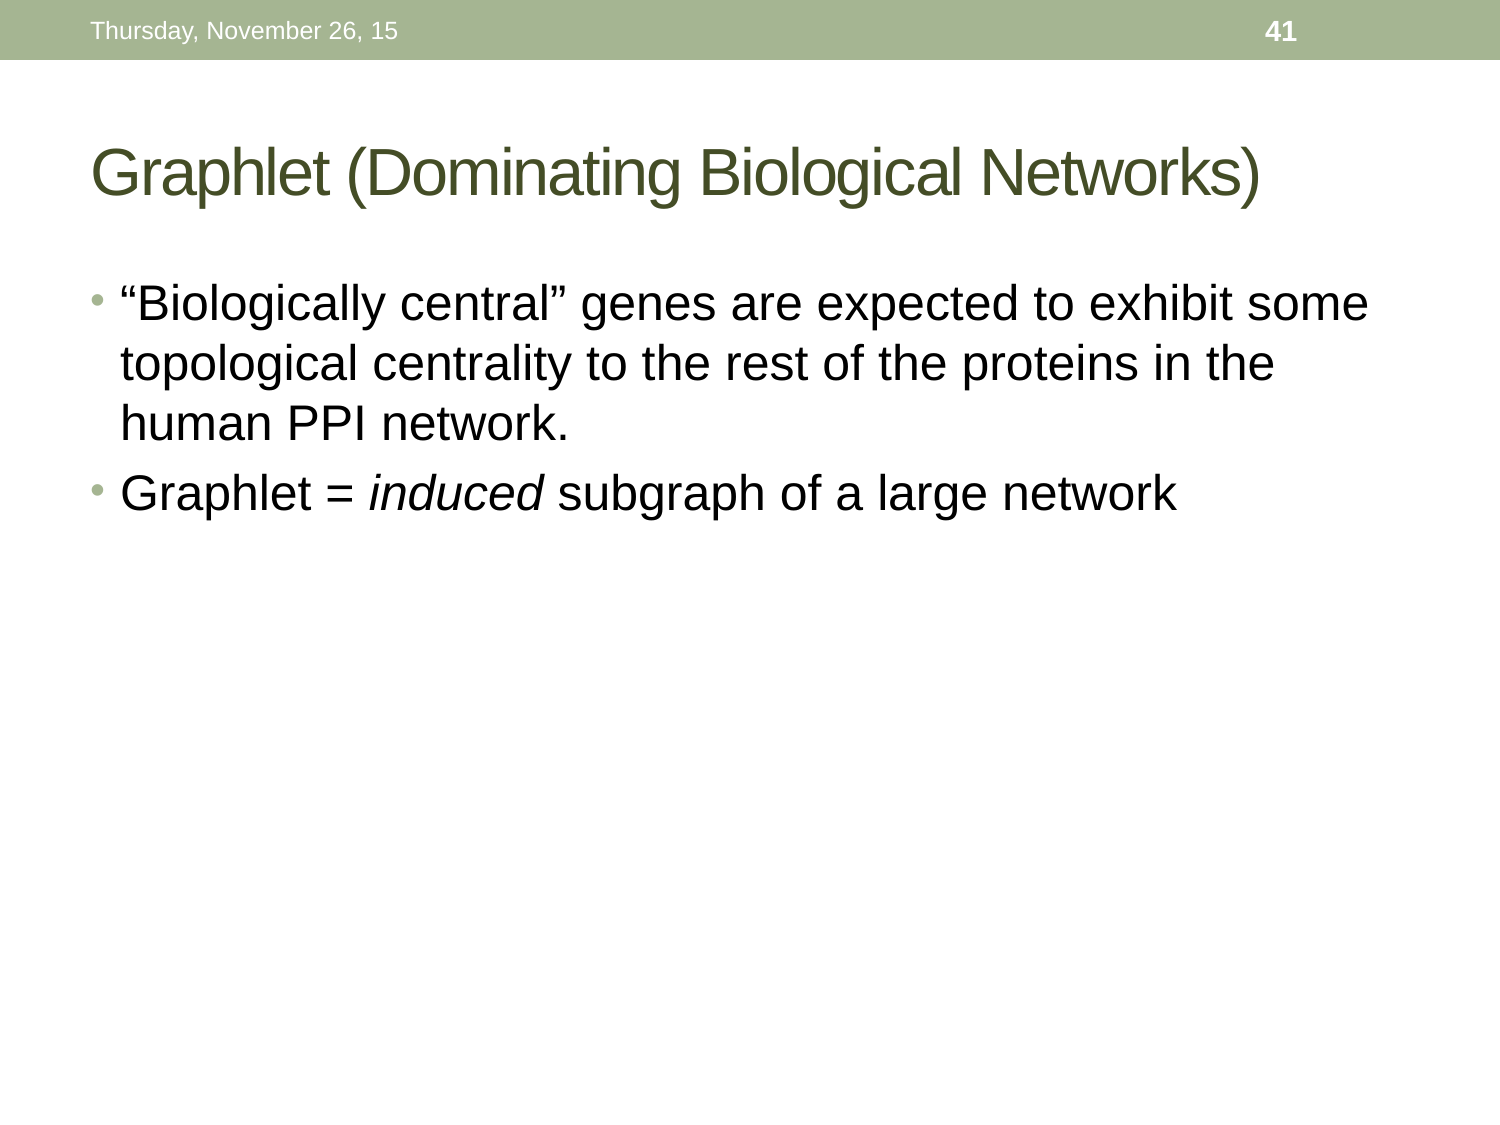

Thursday, November 26, 15
41
# Graphlet (Dominating Biological Networks)
“Biologically central” genes are expected to exhibit some topological centrality to the rest of the proteins in the human PPI network.
Graphlet = induced subgraph of a large network